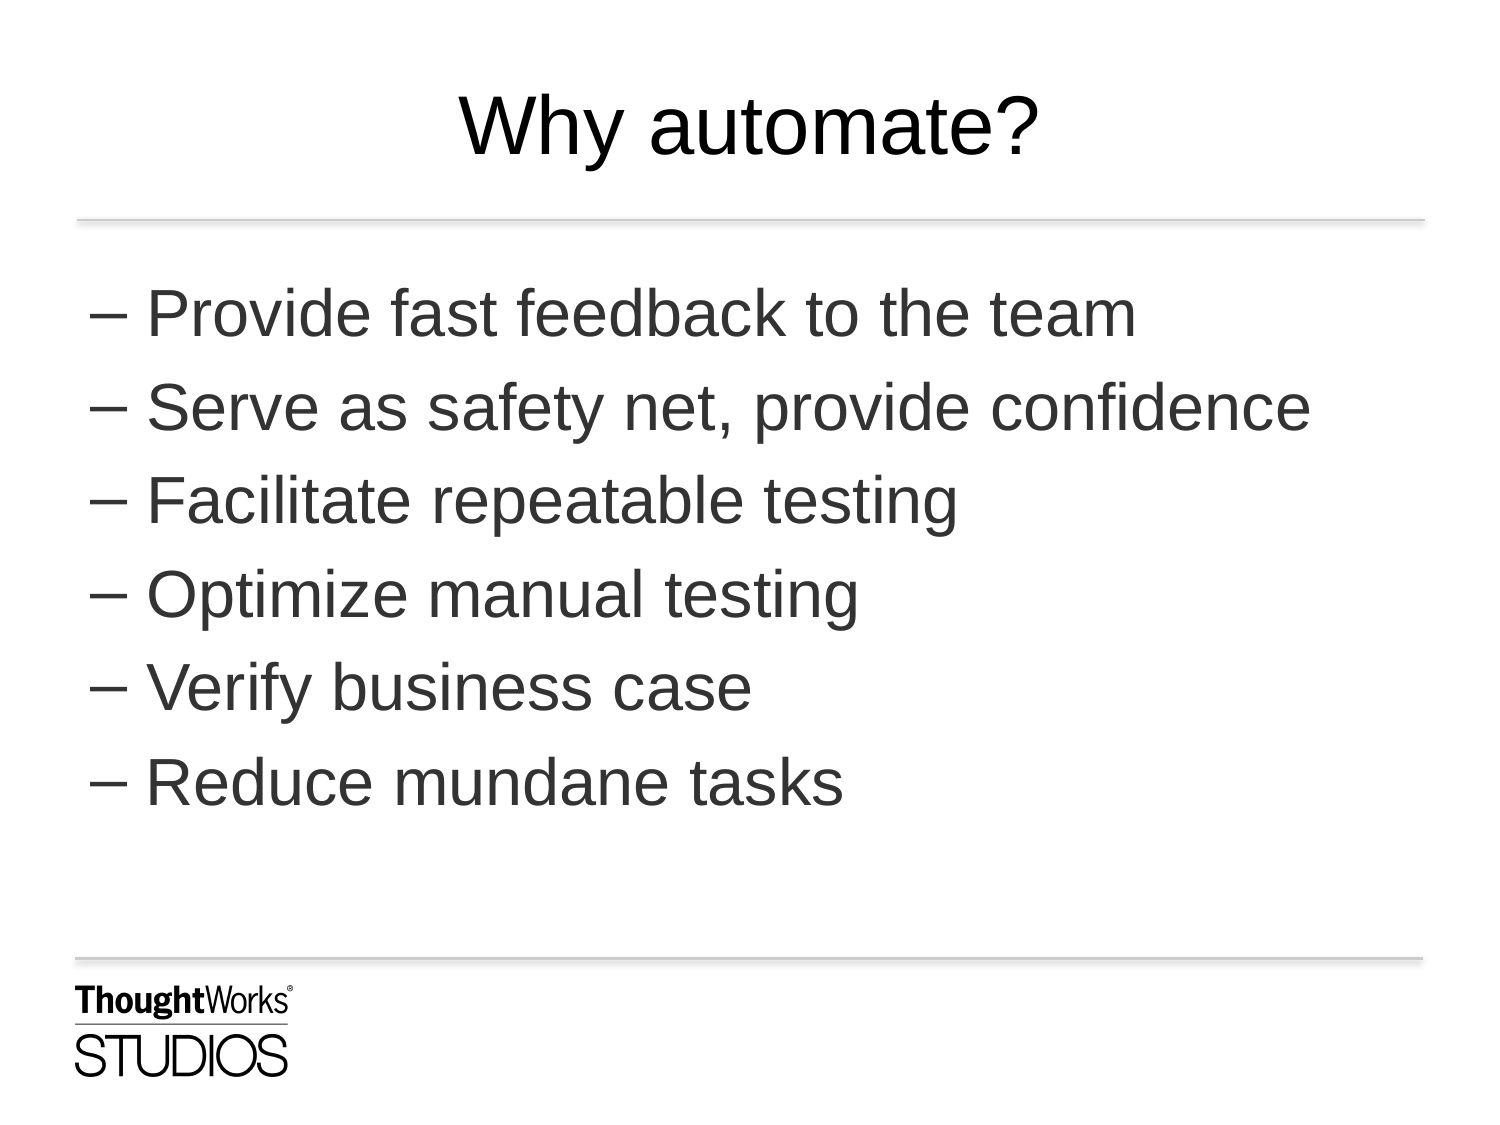

# Why automate?
Provide fast feedback to the team
Serve as safety net, provide confidence
Facilitate repeatable testing
Optimize manual testing
Verify business case
Reduce mundane tasks